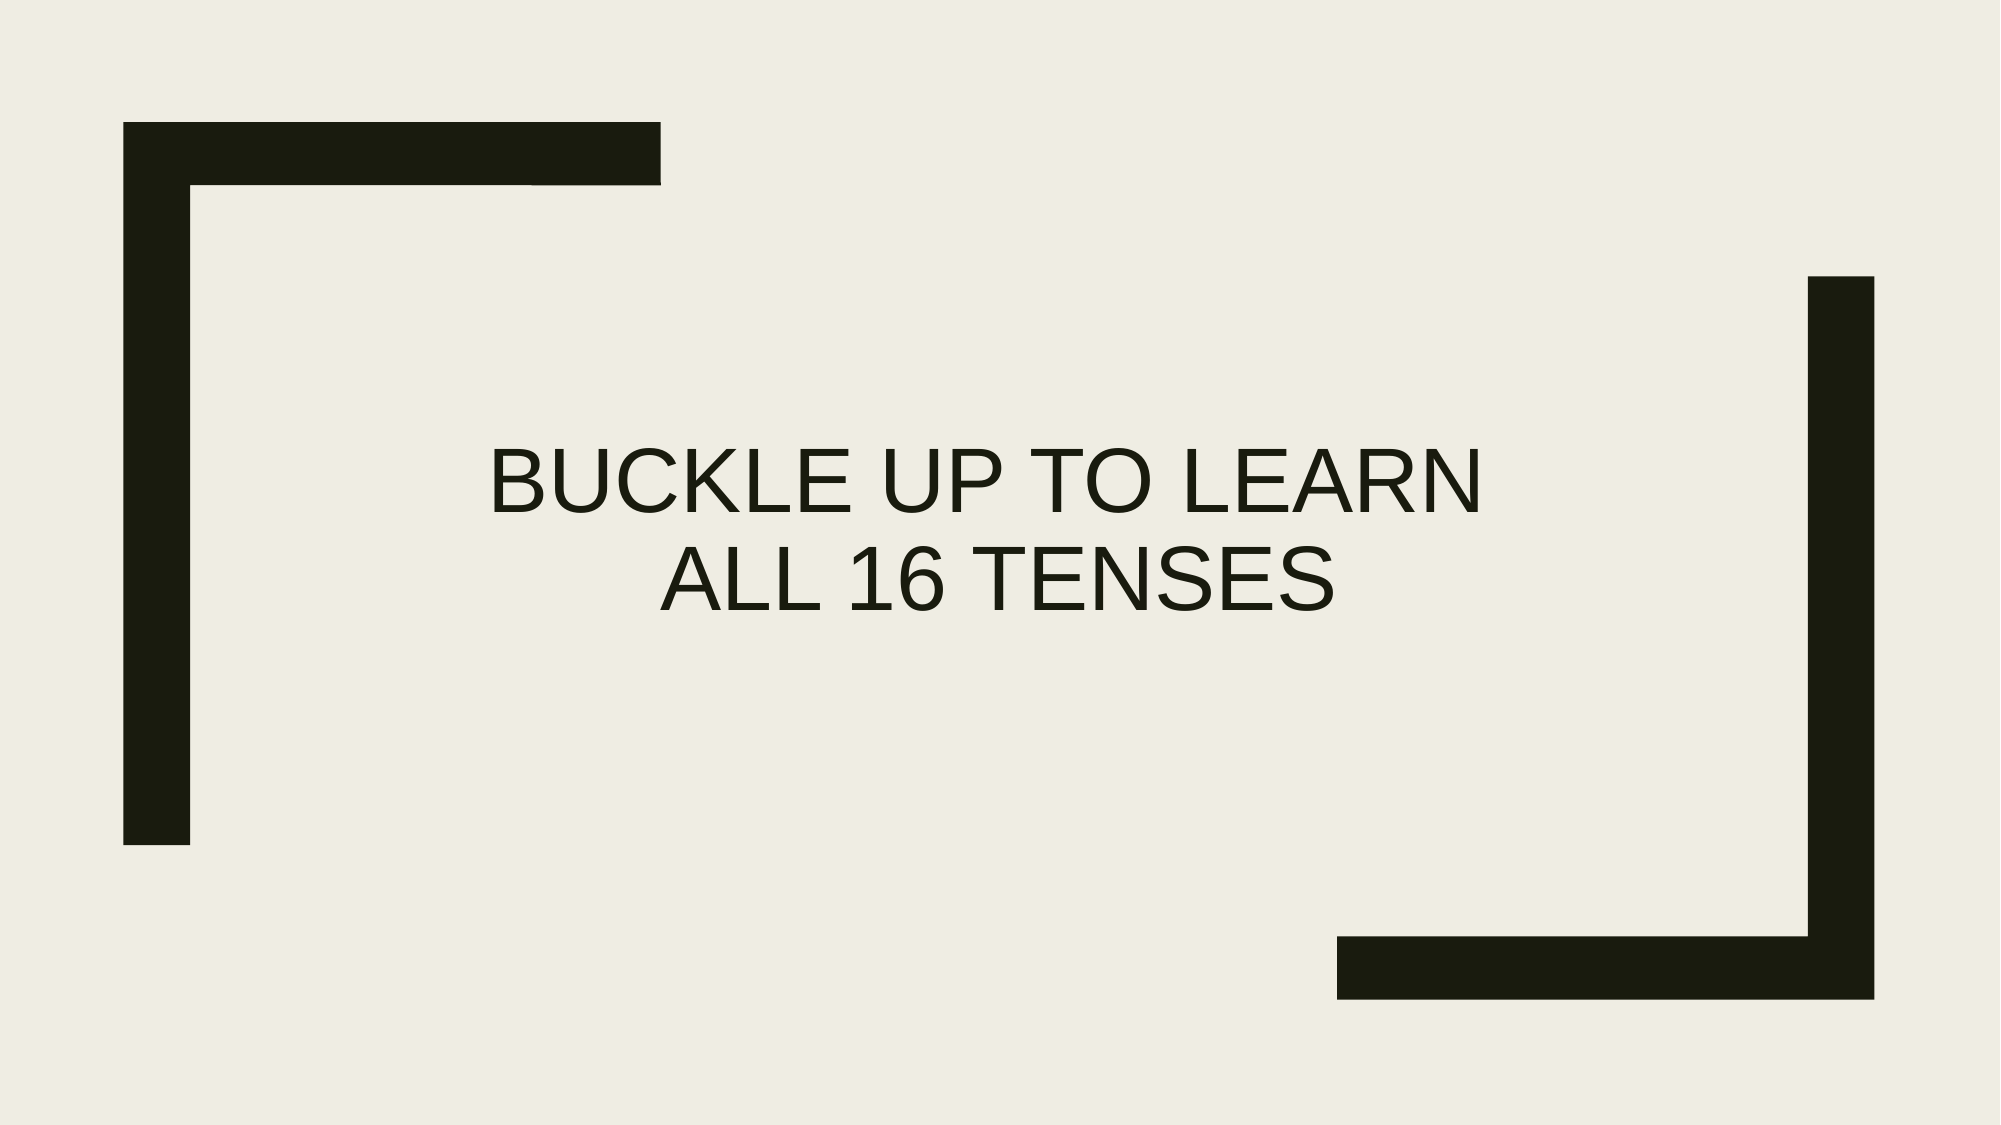

# Buckle up to learn All 16 tenses